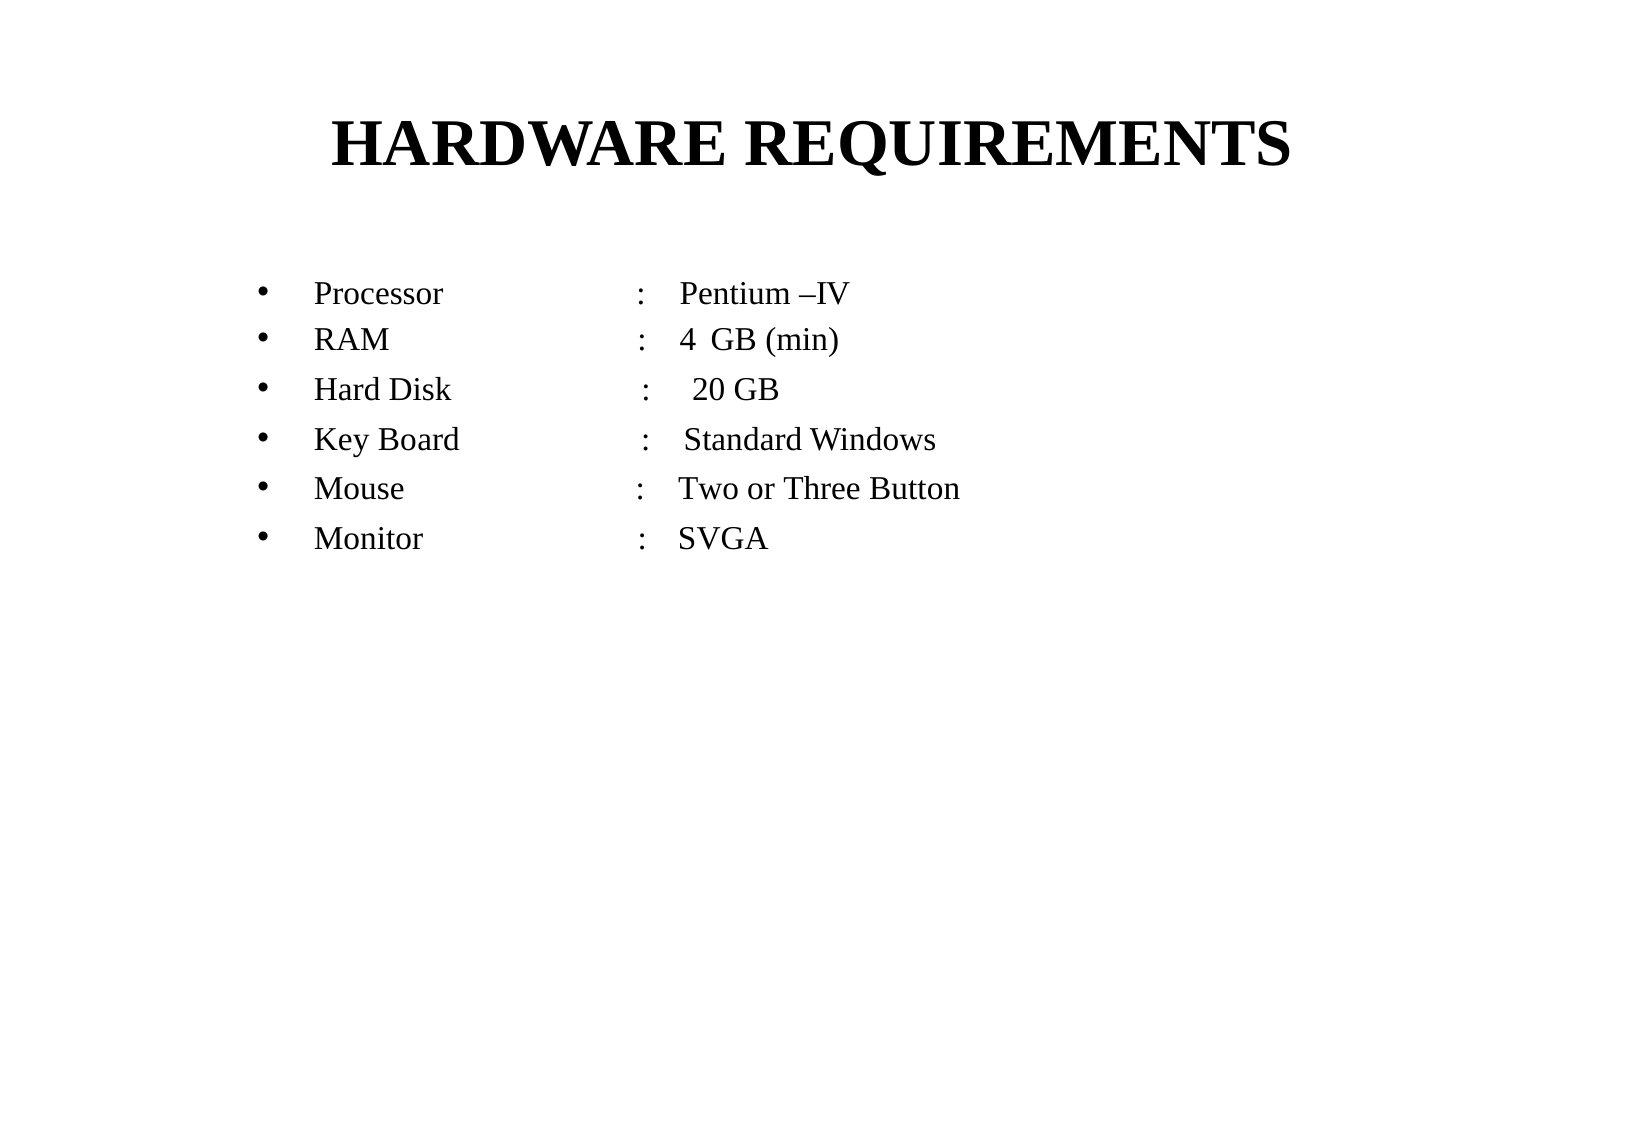

# HARDWARE REQUIREMENTS
Processor                       :   Pentium –IV
RAM                              :    4 GB (min)
Hard Disk                       :     20 GB
Key Board                      :    Standard Windows
Mouse                            :    Two or Three Button
Monitor                          :   SVGA